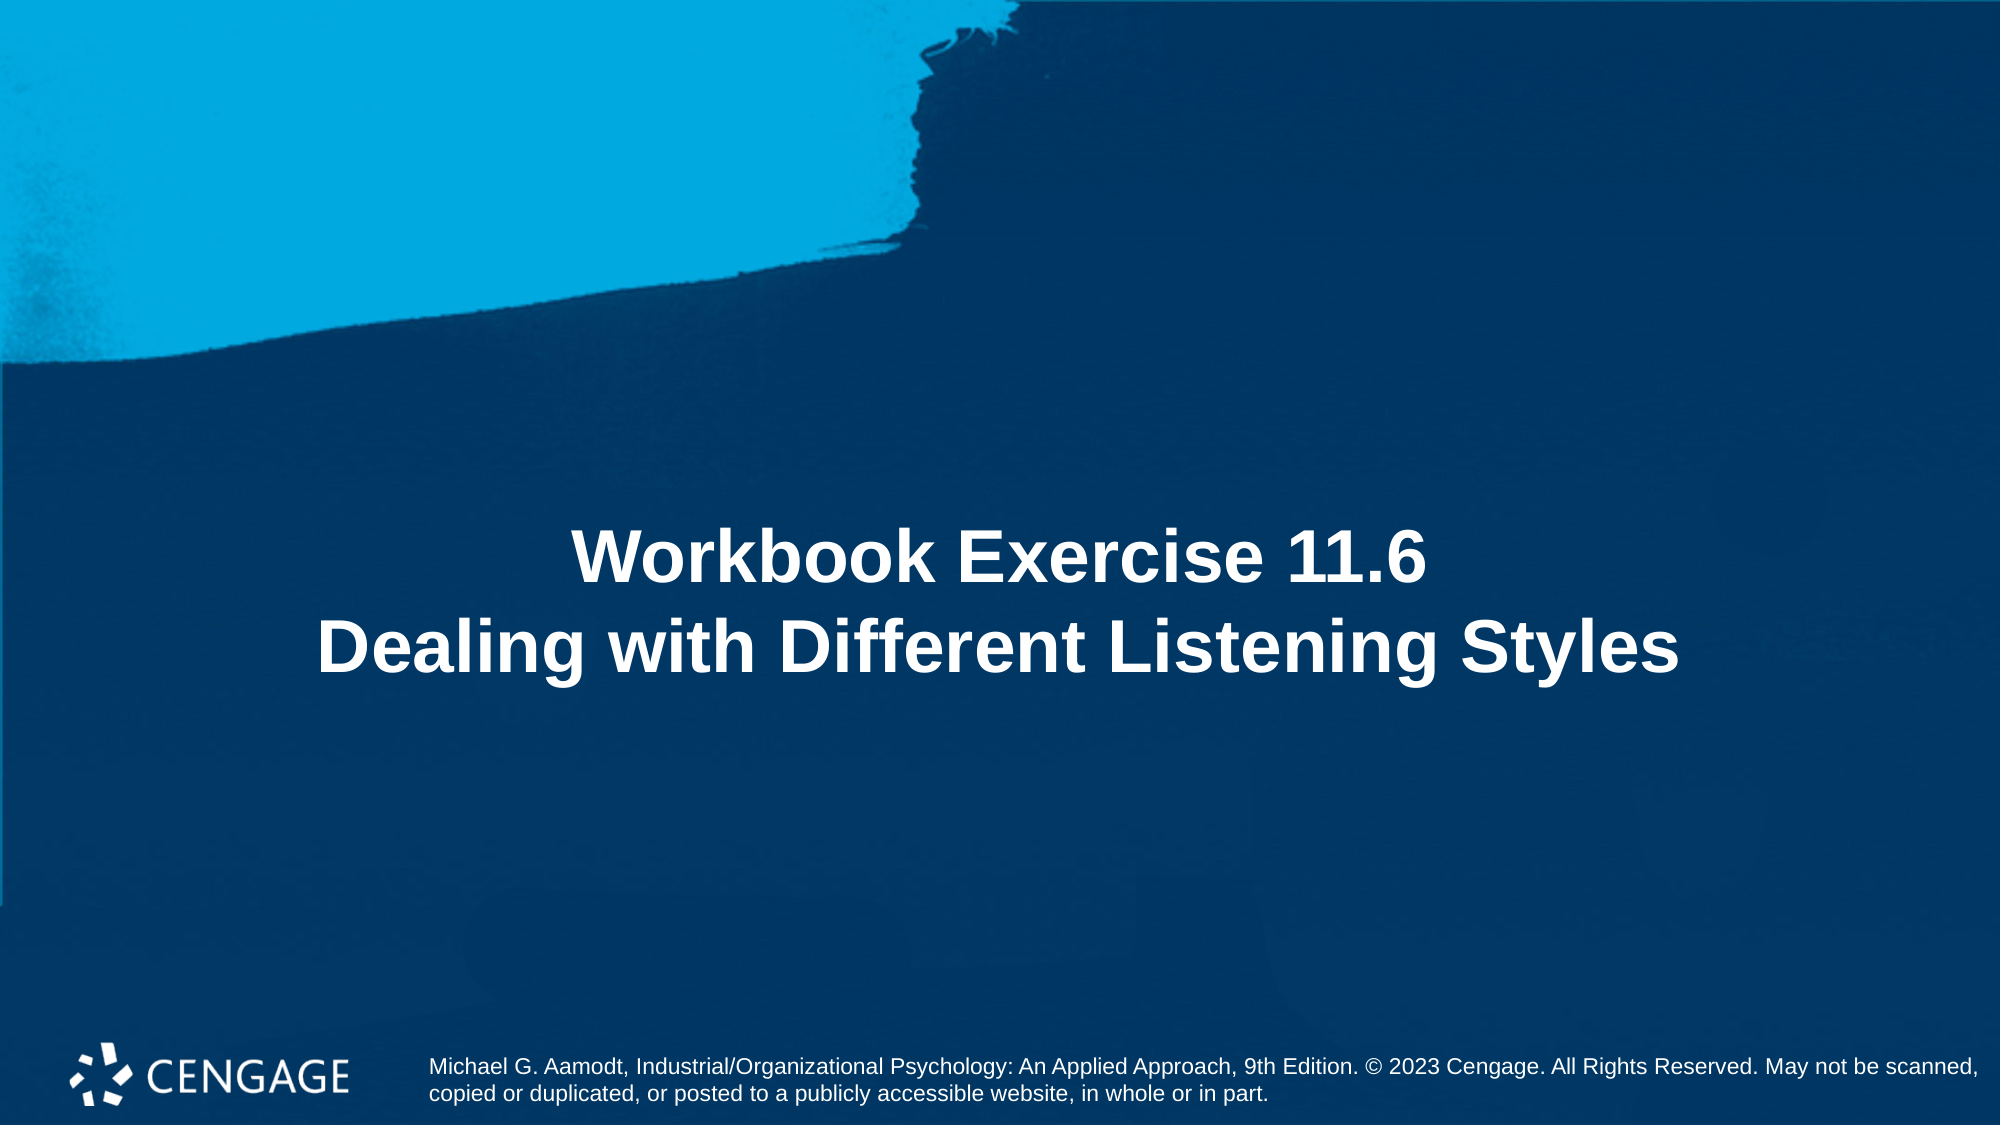

# Workbook Exercise 11.6 Dealing with Different Listening Styles